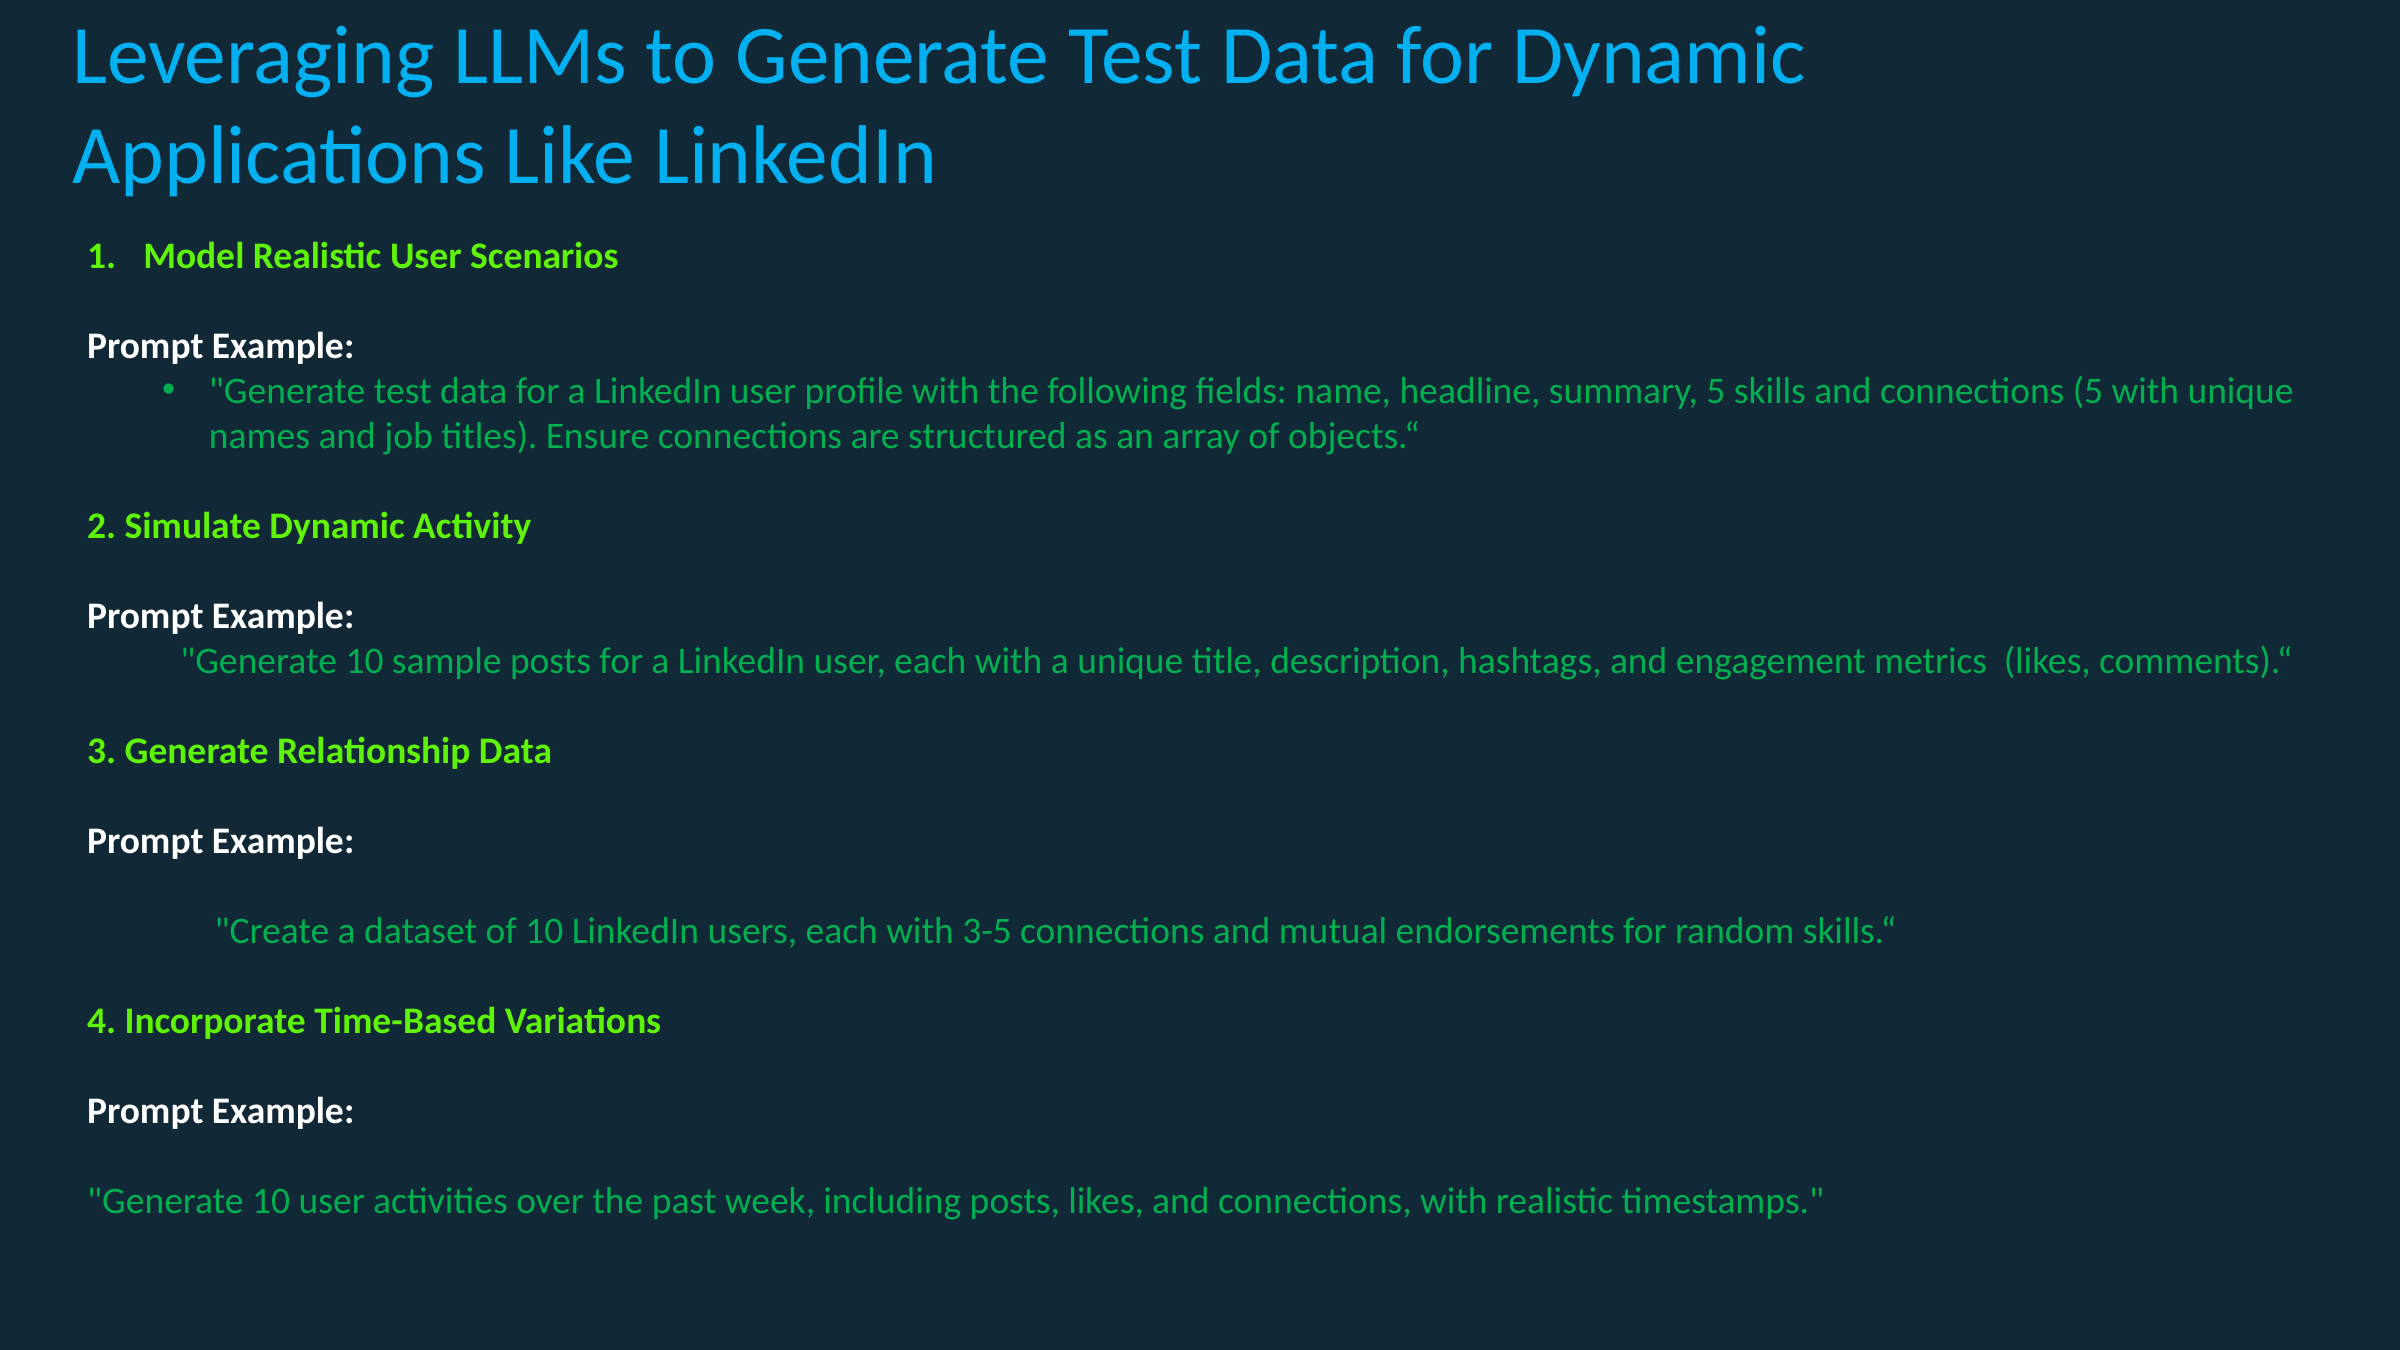

Leveraging LLMs to Generate Test Data for Dynamic Applications Like LinkedIn
Model Realistic User Scenarios

Prompt Example:
"Generate test data for a LinkedIn user profile with the following fields: name, headline, summary, 5 skills and connections (5 with unique names and job titles). Ensure connections are structured as an array of objects.“

2. Simulate Dynamic Activity

Prompt Example:
           "Generate 10 sample posts for a LinkedIn user, each with a unique title, description, hashtags, and engagement metrics  (likes, comments).“

3. Generate Relationship Data

Prompt Example:

               "Create a dataset of 10 LinkedIn users, each with 3-5 connections and mutual endorsements for random skills.“

4. Incorporate Time-Based Variations

Prompt Example:

"Generate 10 user activities over the past week, including posts, likes, and connections, with realistic timestamps."